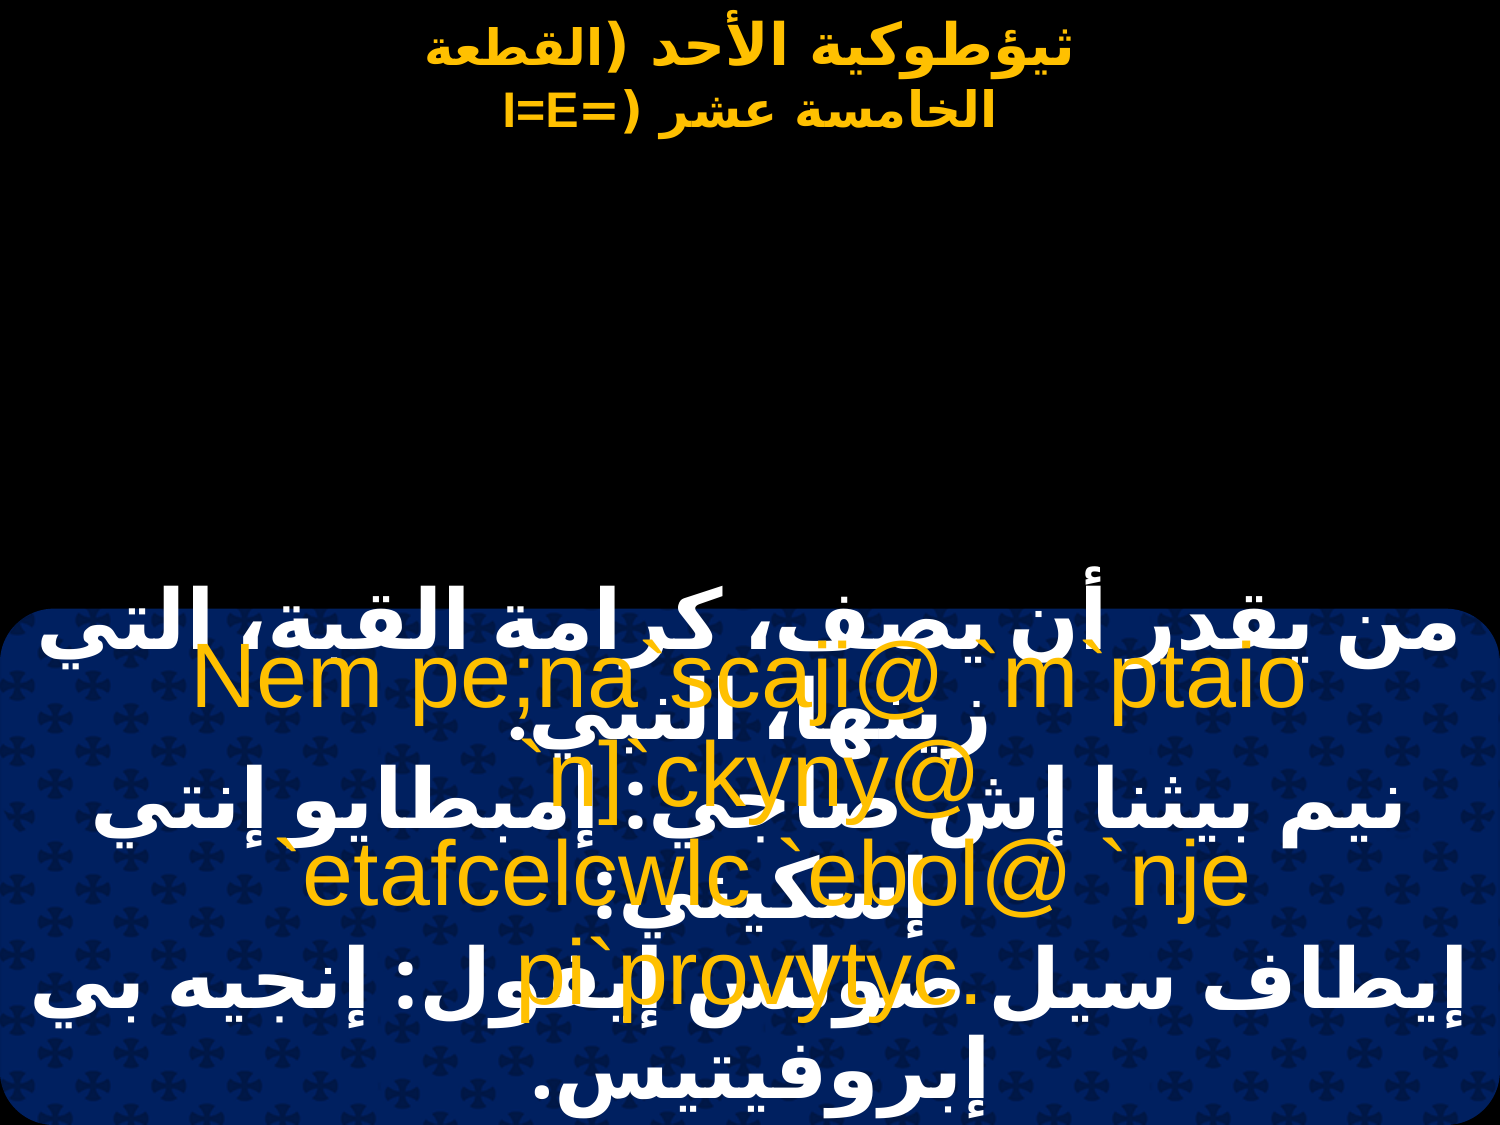

من يقدر أن يصف، كرامة القبة، التي زينها، النبي.
Nem pe;na`scaji@ `m`ptaio `n]`ckyny@
 `etafcelcwlc `ebol@ `nje pi`provytyc.
نيم بيثنا إش صاجي: إمبطايو إنتي إسكيني:
إيطاف سيل صولس إيفول: إنجيه بي إبروفيتيس.